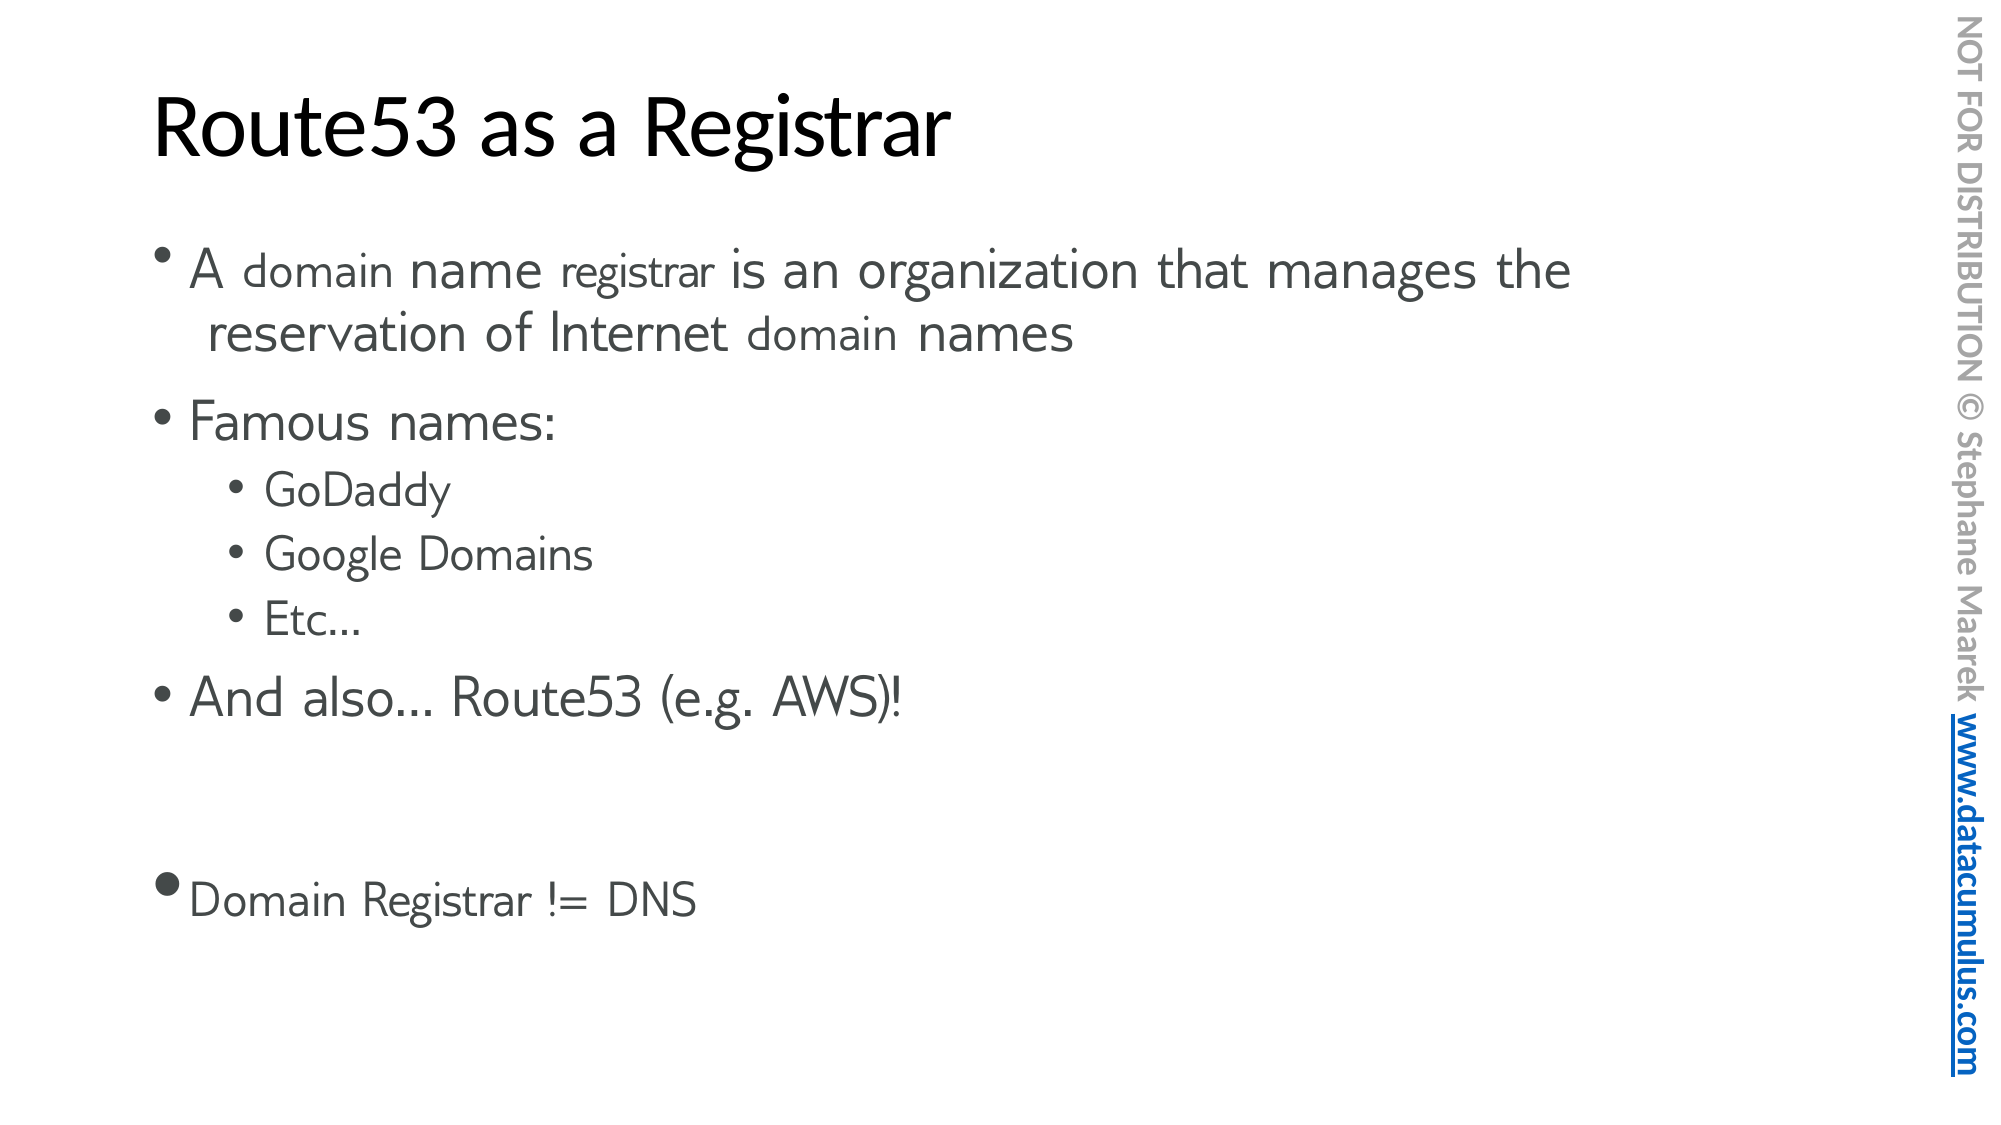

NOT FOR DISTRIBUTION © Stephane Maarek www.datacumulus.com
# Route53 as a Registrar
A domain name registrar is an organization that manages the  reservation of Internet domain names
Famous names:
GoDaddy
Google Domains
Etc…
And also… Route53 (e.g. AWS)!

Domain Registrar != DNS
© Stephane Maarek